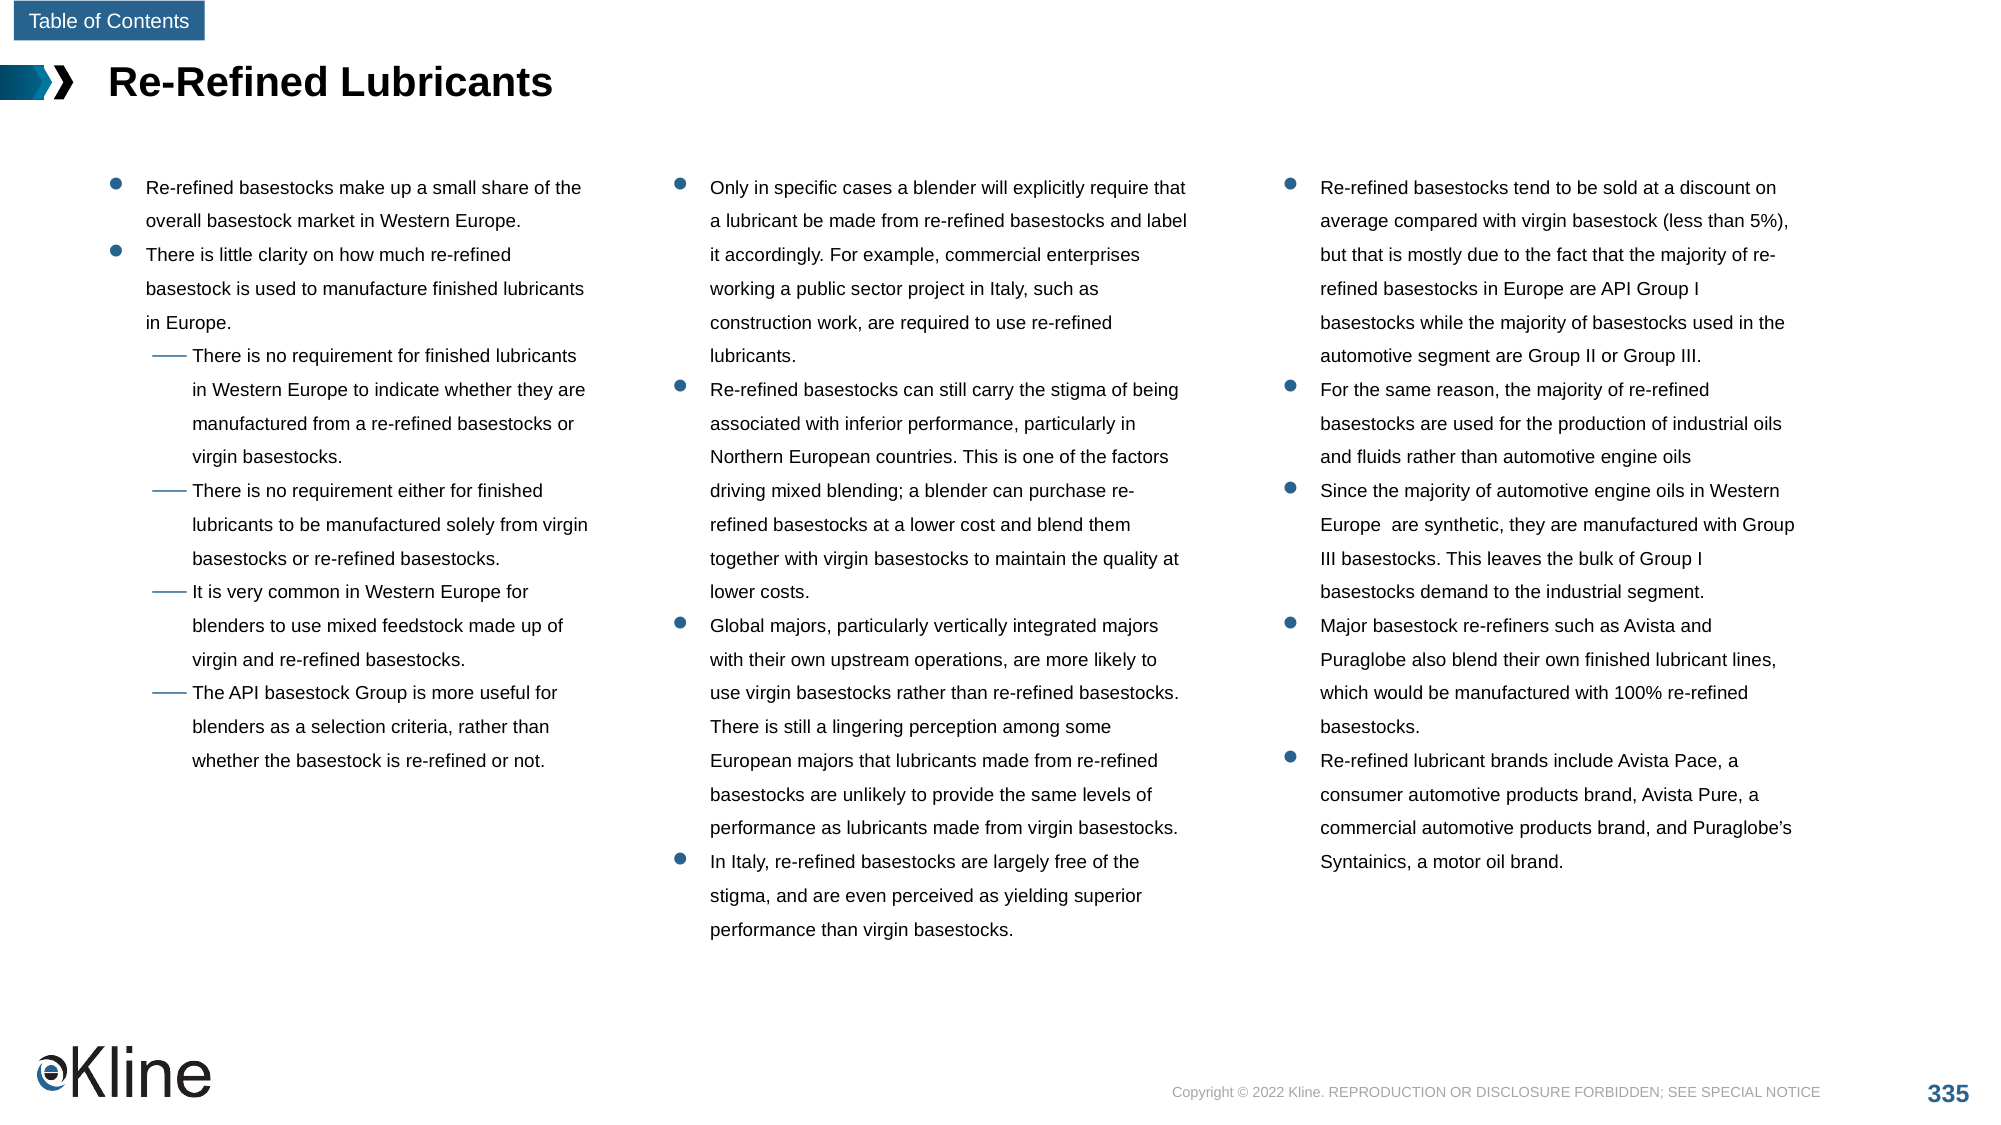

# Re-Refined Lubricants
Re-refined basestocks make up a small share of the overall basestock market in Western Europe.
There is little clarity on how much re-refined basestock is used to manufacture finished lubricants in Europe.
There is no requirement for finished lubricants in Western Europe to indicate whether they are manufactured from a re-refined basestocks or virgin basestocks.
There is no requirement either for finished lubricants to be manufactured solely from virgin basestocks or re-refined basestocks.
It is very common in Western Europe for blenders to use mixed feedstock made up of virgin and re-refined basestocks.
The API basestock Group is more useful for blenders as a selection criteria, rather than whether the basestock is re-refined or not.
Only in specific cases a blender will explicitly require that a lubricant be made from re-refined basestocks and label it accordingly. For example, commercial enterprises working a public sector project in Italy, such as construction work, are required to use re-refined lubricants.
Re-refined basestocks can still carry the stigma of being associated with inferior performance, particularly in Northern European countries. This is one of the factors driving mixed blending; a blender can purchase re-refined basestocks at a lower cost and blend them together with virgin basestocks to maintain the quality at lower costs.
Global majors, particularly vertically integrated majors with their own upstream operations, are more likely to use virgin basestocks rather than re-refined basestocks. There is still a lingering perception among some European majors that lubricants made from re-refined basestocks are unlikely to provide the same levels of performance as lubricants made from virgin basestocks.
In Italy, re-refined basestocks are largely free of the stigma, and are even perceived as yielding superior performance than virgin basestocks.
Re-refined basestocks tend to be sold at a discount on average compared with virgin basestock (less than 5%), but that is mostly due to the fact that the majority of re-refined basestocks in Europe are API Group I basestocks while the majority of basestocks used in the automotive segment are Group II or Group III.
For the same reason, the majority of re-refined basestocks are used for the production of industrial oils and fluids rather than automotive engine oils
Since the majority of automotive engine oils in Western Europe  are synthetic, they are manufactured with Group III basestocks. This leaves the bulk of Group I basestocks demand to the industrial segment.
Major basestock re-refiners such as Avista and Puraglobe also blend their own finished lubricant lines, which would be manufactured with 100% re-refined basestocks.
Re-refined lubricant brands include Avista Pace, a consumer automotive products brand, Avista Pure, a commercial automotive products brand, and Puraglobe’s Syntainics, a motor oil brand.